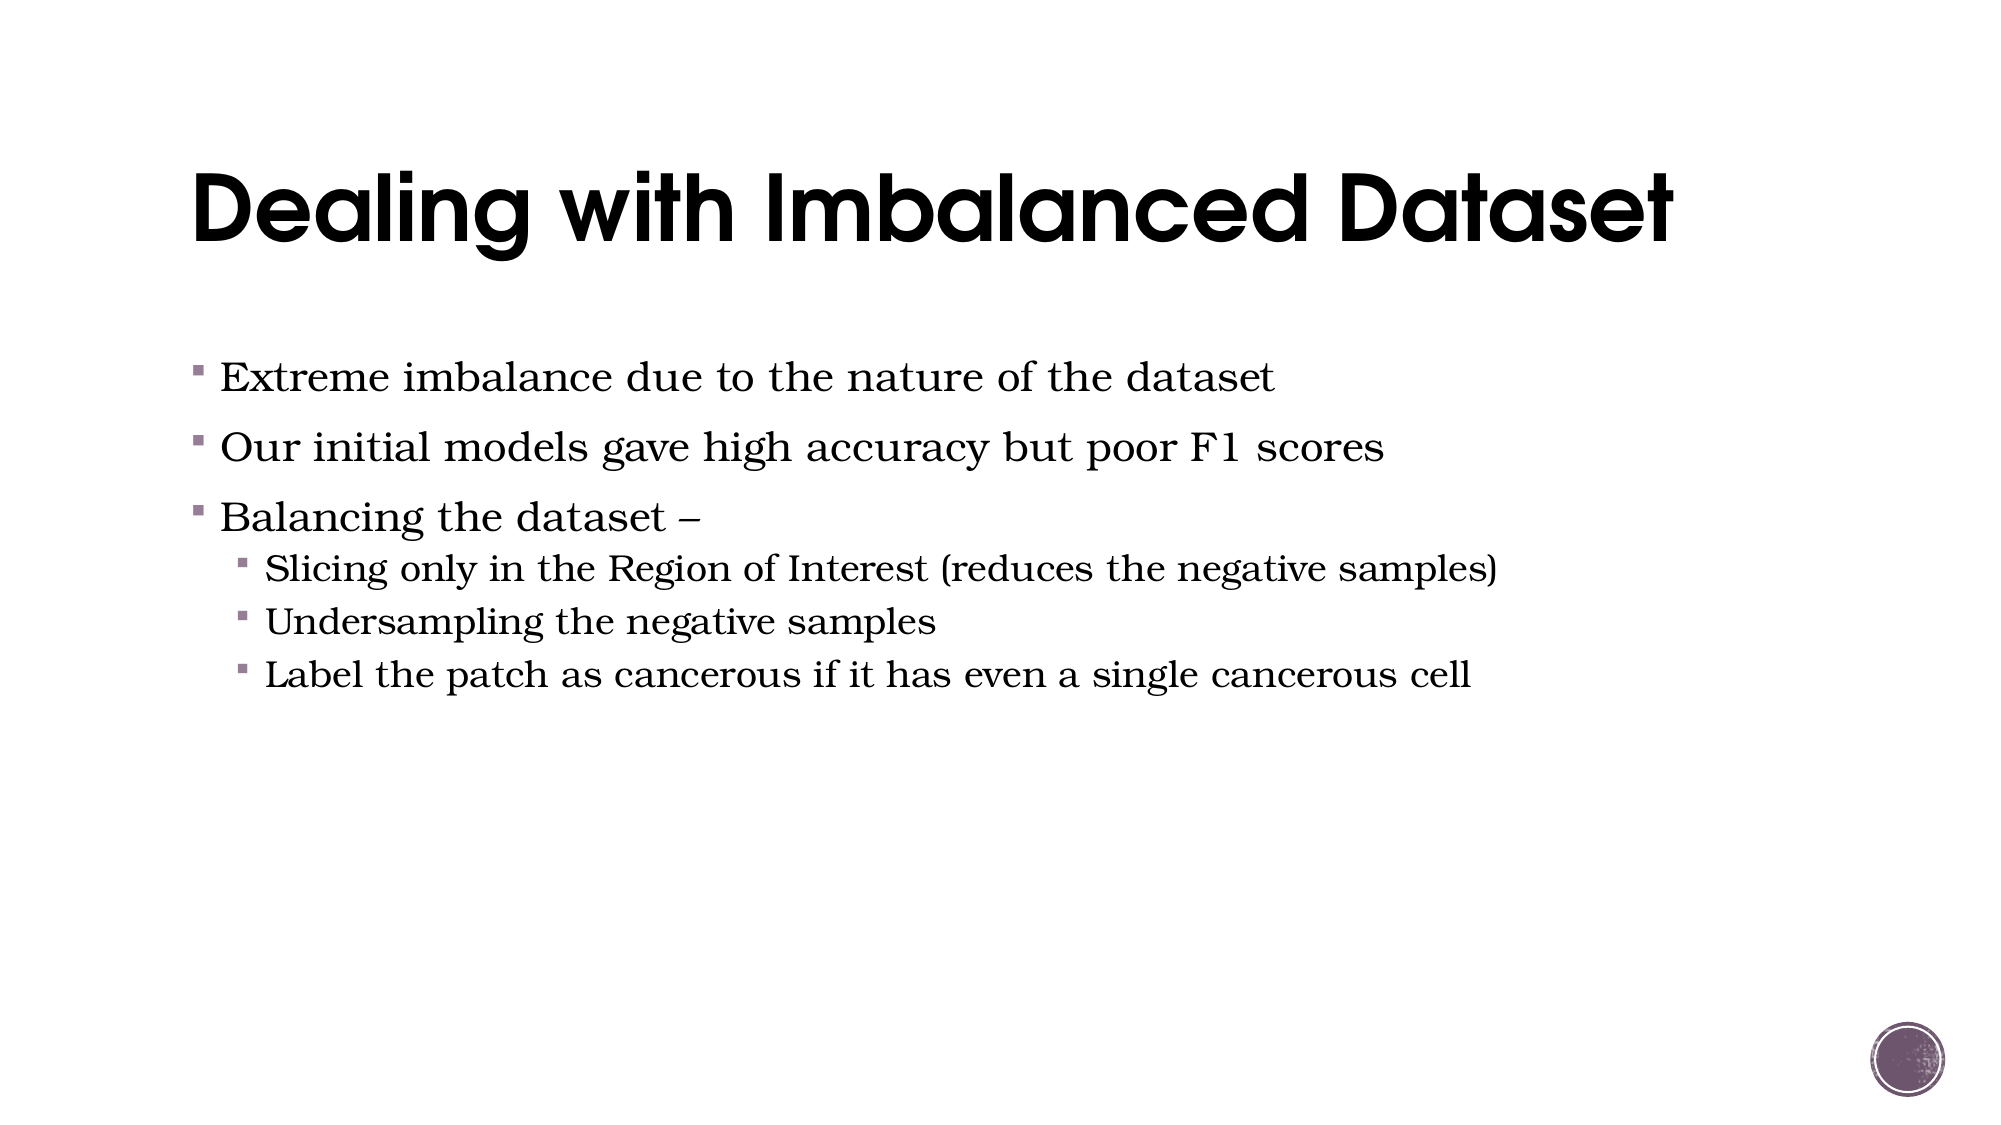

# Dealing with Imbalanced Dataset
Extreme imbalance due to the nature of the dataset
Our initial models gave high accuracy but poor F1 scores
Balancing the dataset –
Slicing only in the Region of Interest (reduces the negative samples)
Undersampling the negative samples
Label the patch as cancerous if it has even a single cancerous cell